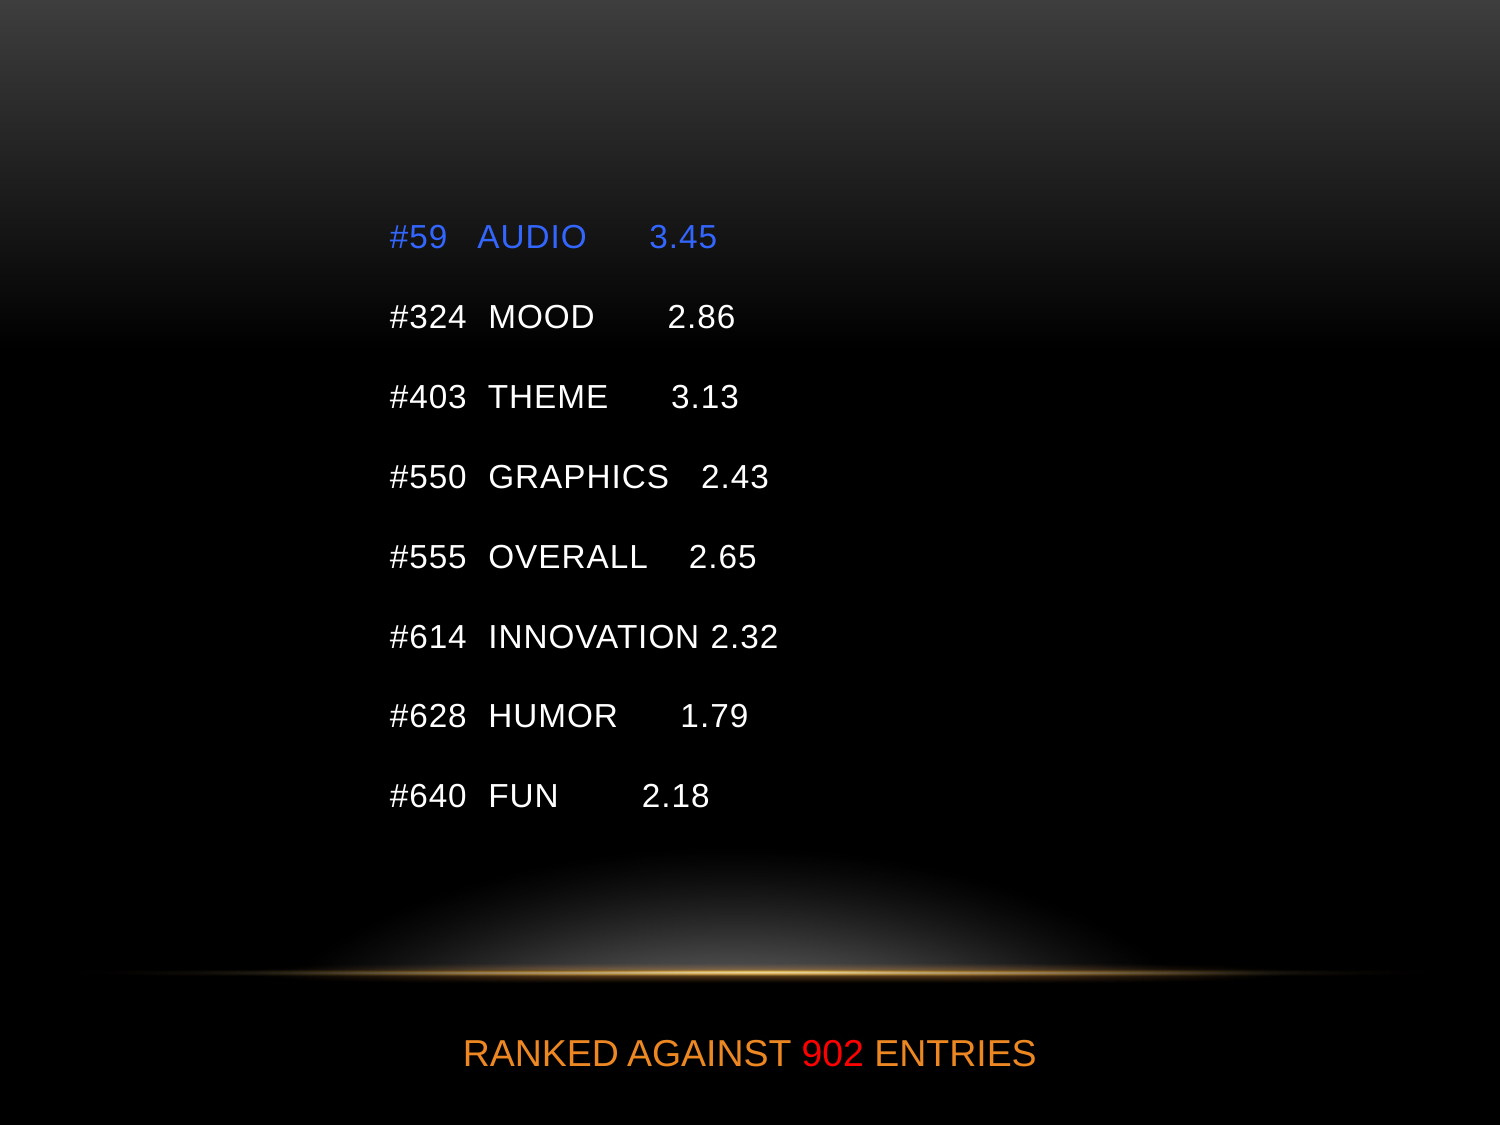

# #59   Audio      3.45 #324  Mood       2.86 #403  Theme      3.13 #550  Graphics   2.43 #555  Overall    2.65 #614  Innovation 2.32 #628  Humor      1.79 #640  Fun        2.18
RANKED AGAINST 902 ENTRIES